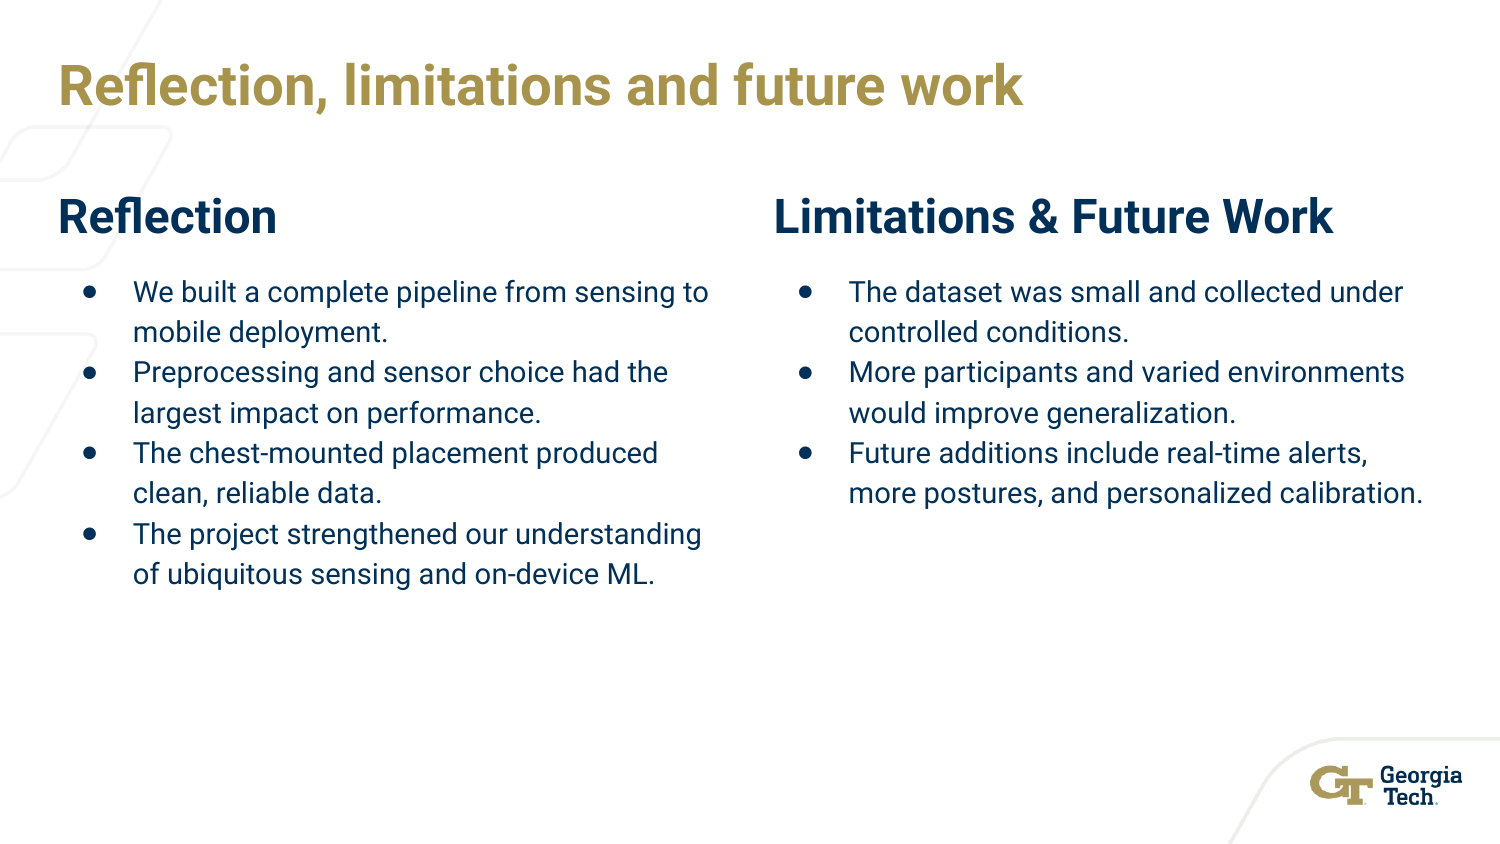

# Reflection, limitations and future work
Reflection
We built a complete pipeline from sensing to mobile deployment.
Preprocessing and sensor choice had the largest impact on performance.
The chest-mounted placement produced clean, reliable data.
The project strengthened our understanding of ubiquitous sensing and on-device ML.
Limitations & Future Work
The dataset was small and collected under controlled conditions.
More participants and varied environments would improve generalization.
Future additions include real-time alerts, more postures, and personalized calibration.